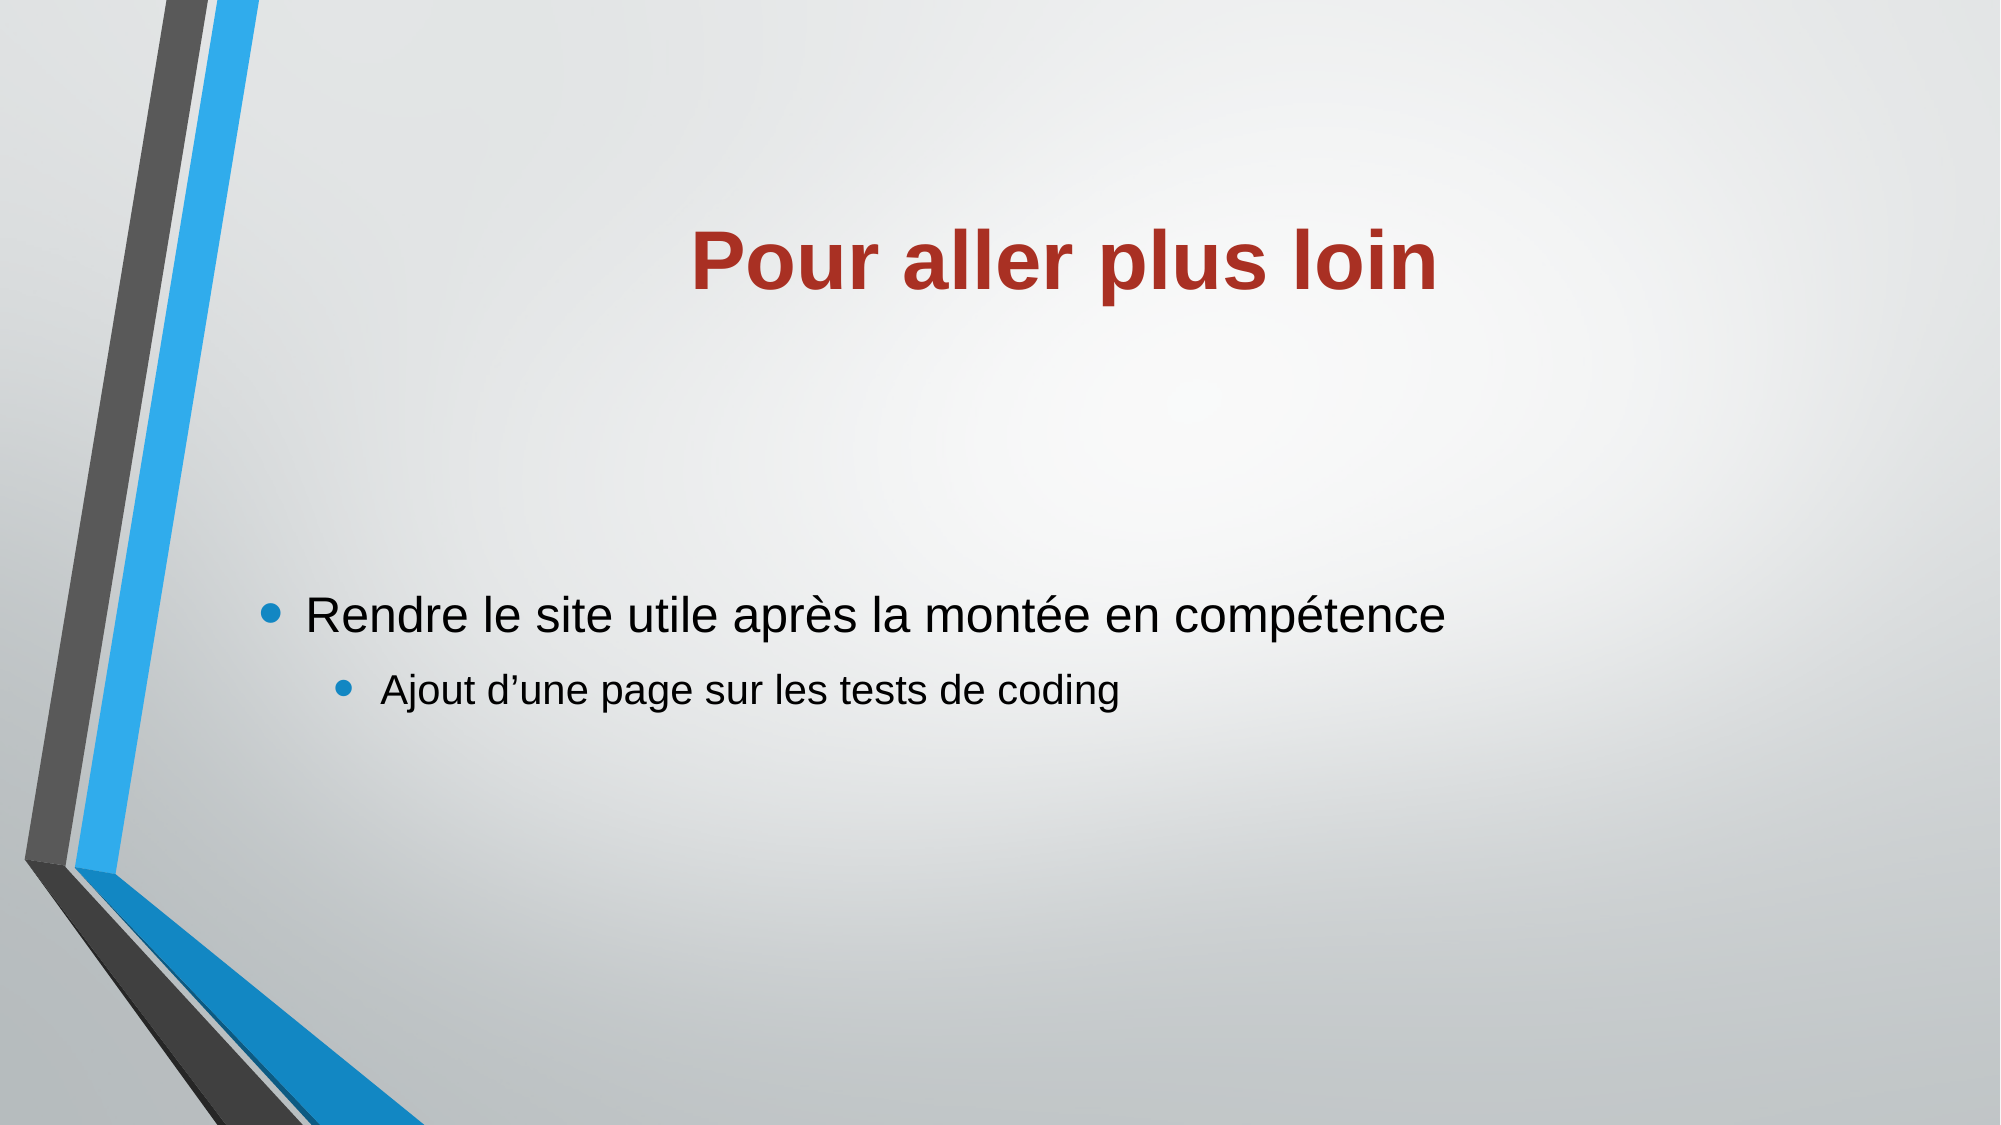

# Pour aller plus loin
Rendre le site utile après la montée en compétence
Ajout d’une page sur les tests de coding